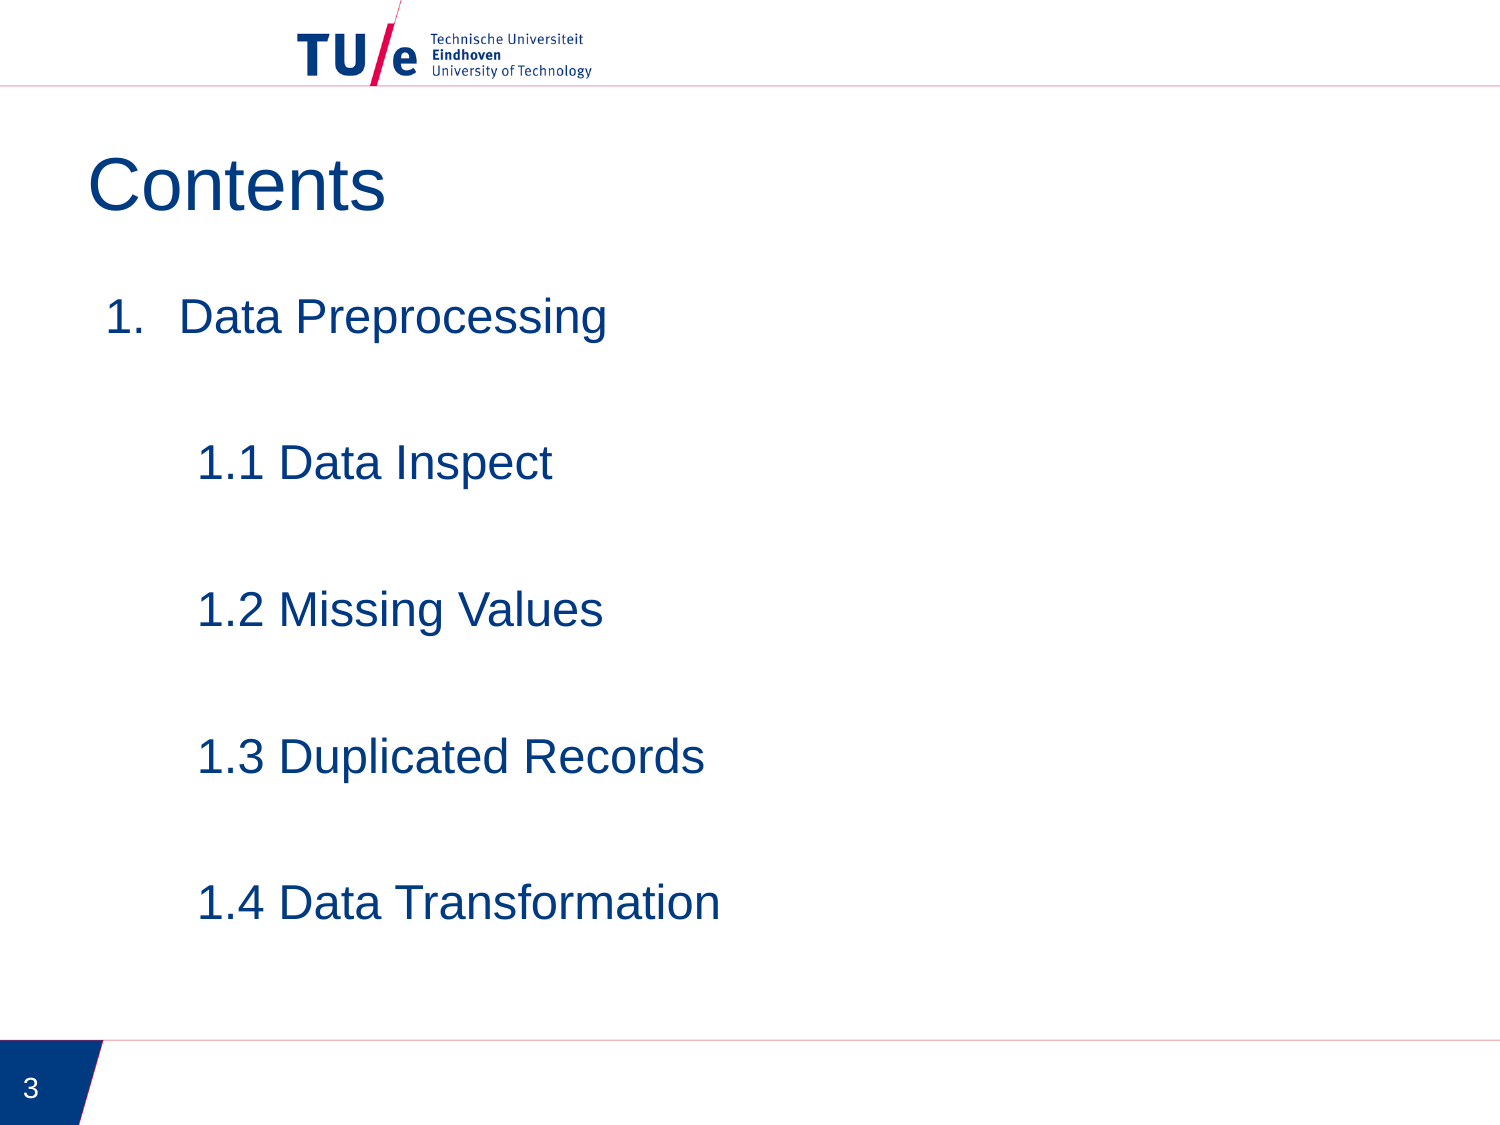

Contents
Data Preprocessing

1.1 Data Inspect

1.2 Missing Values

1.3 Duplicated Records

1.4 Data Transformation
3